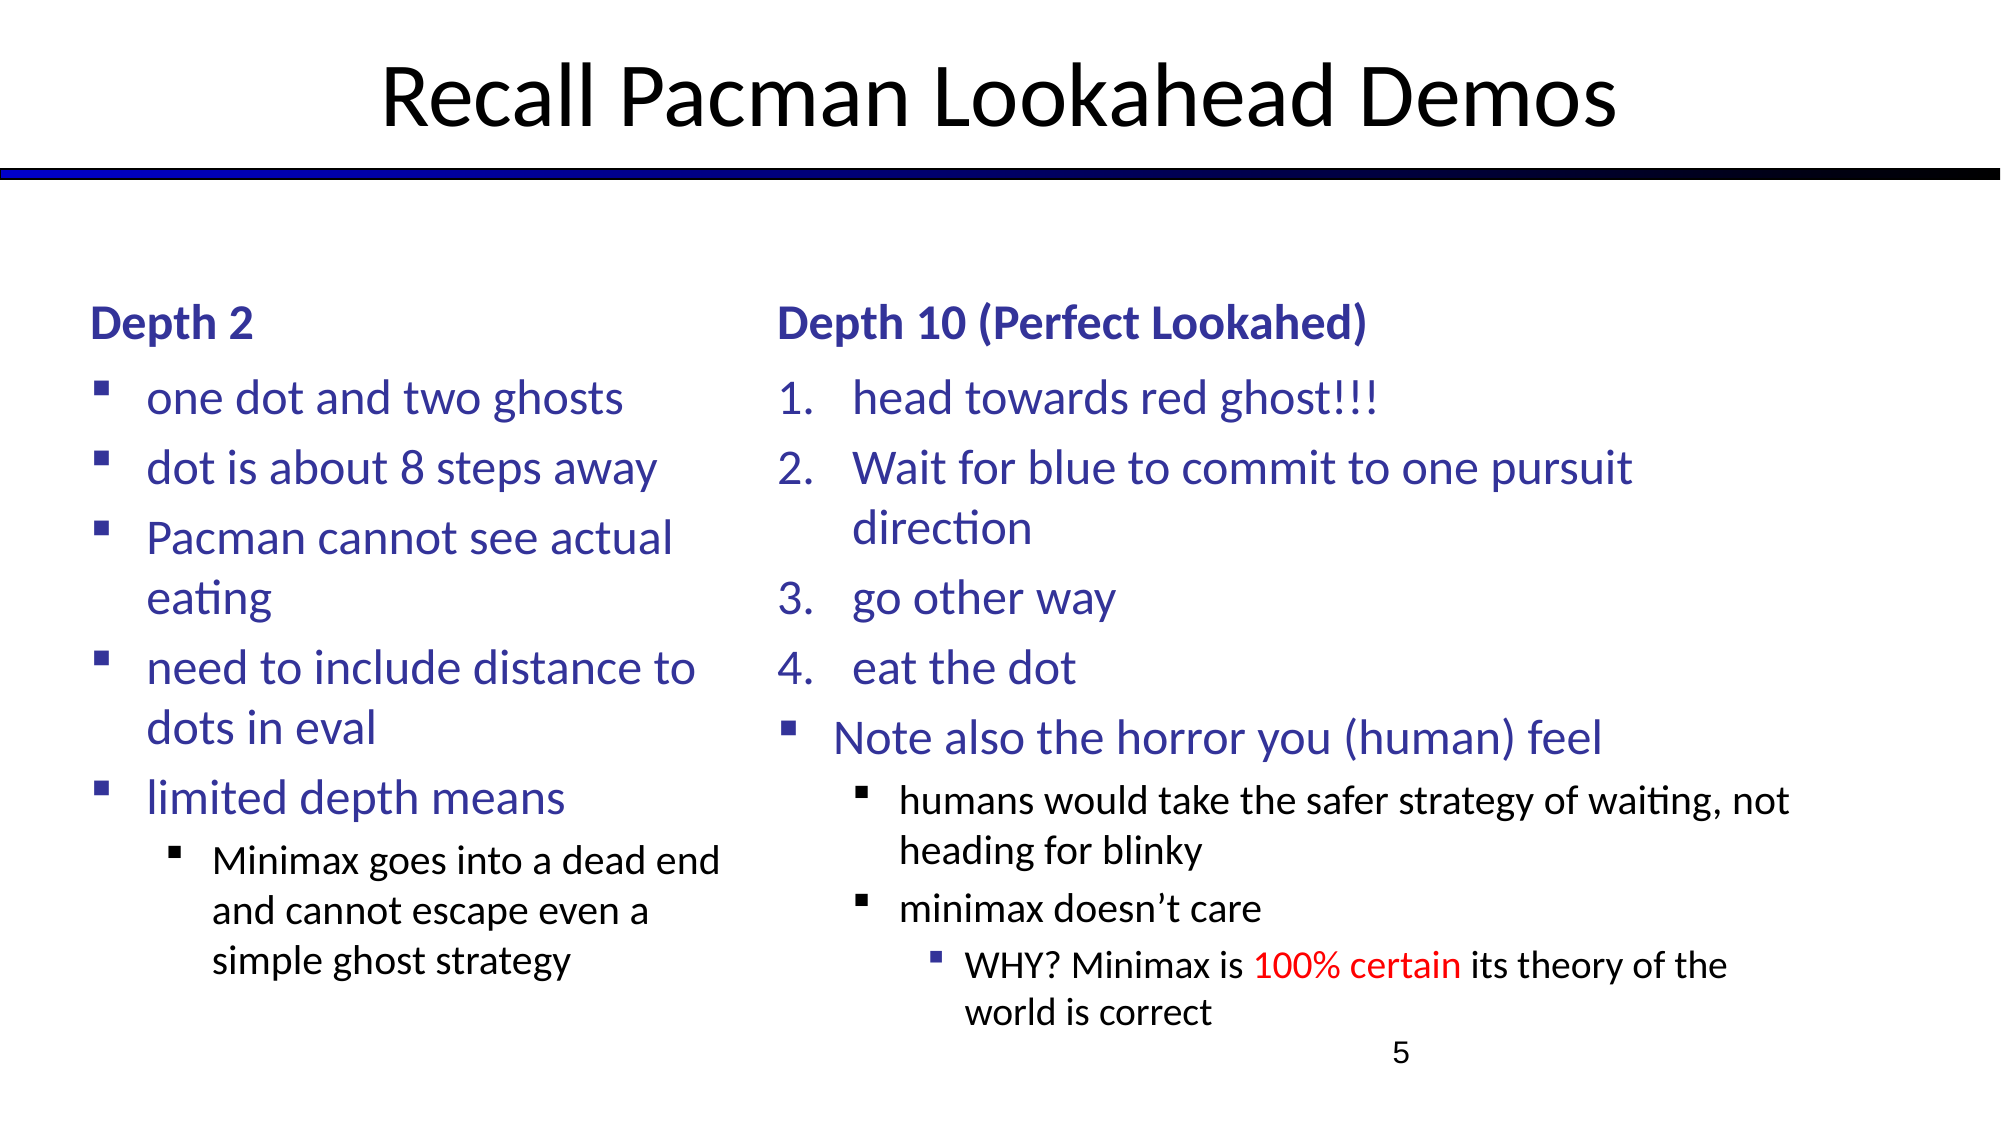

# Recall Pacman Lookahead Demos
Depth 2
Depth 10 (Perfect Lookahed)
one dot and two ghosts
dot is about 8 steps away
Pacman cannot see actual eating
need to include distance to dots in eval
limited depth means
Minimax goes into a dead end and cannot escape even a simple ghost strategy

head towards red ghost!!!
Wait for blue to commit to one pursuit direction
go other way
eat the dot
Note also the horror you (human) feel
humans would take the safer strategy of waiting, not heading for blinky
minimax doesn’t care
WHY? Minimax is 100% certain its theory of the world is correct
5